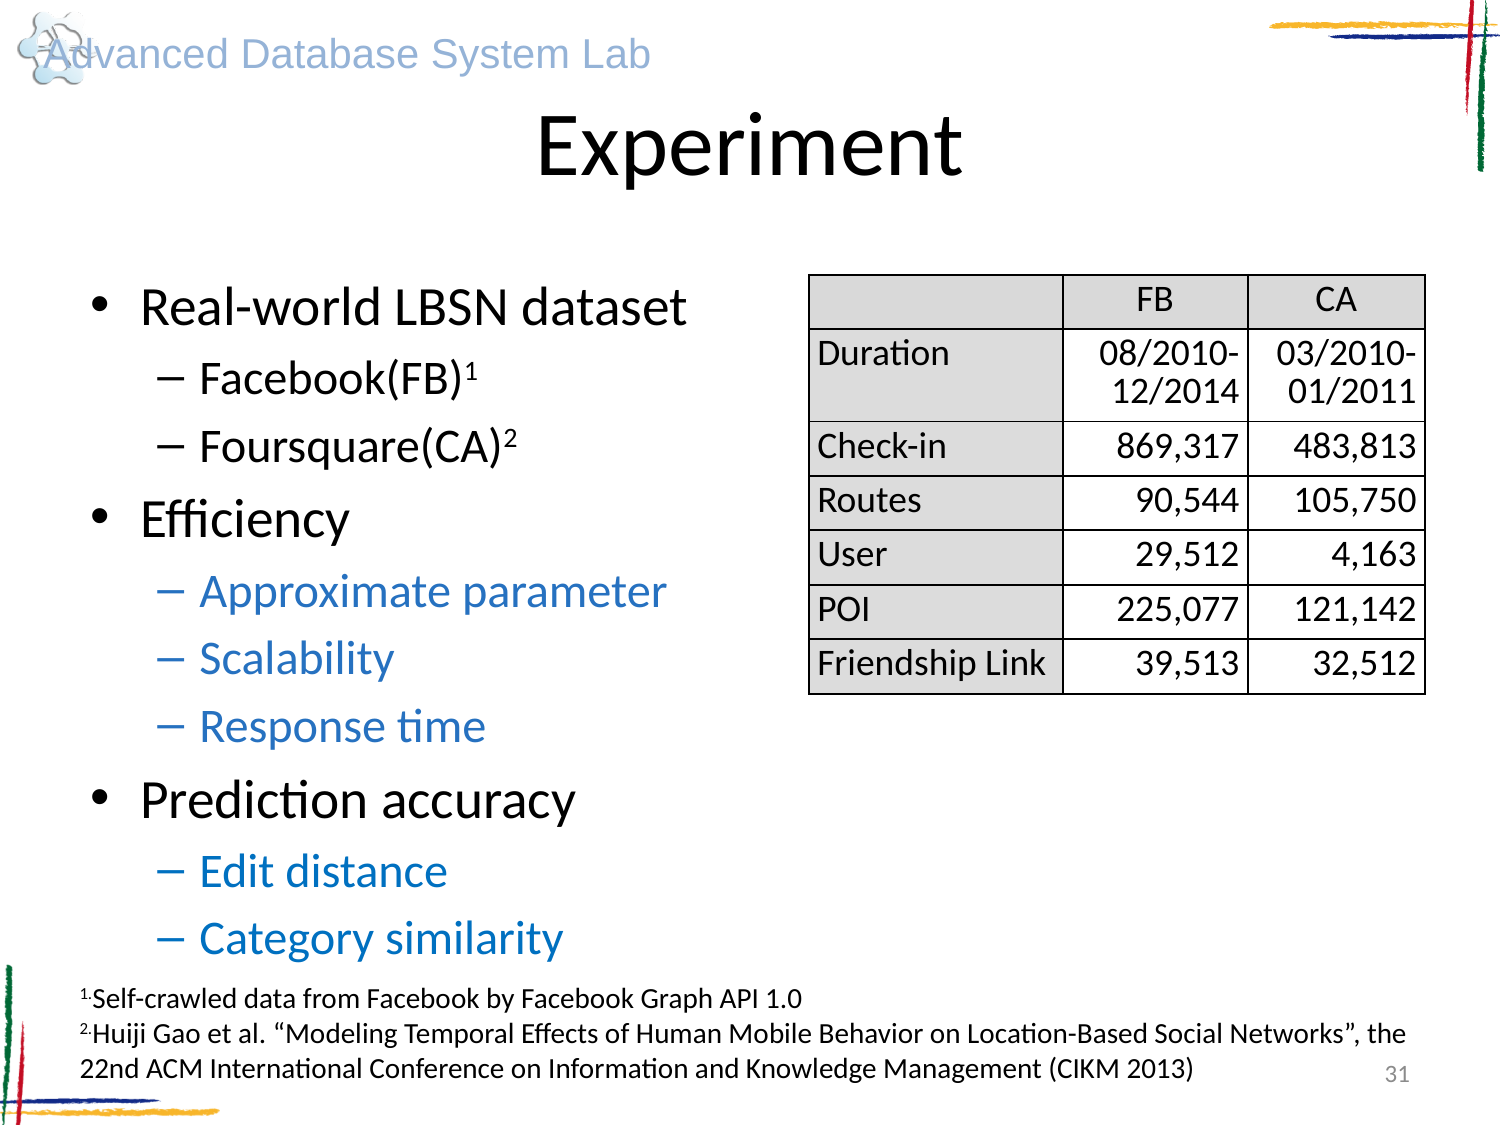

# Experiment
Real-world LBSN dataset
Facebook(FB)1
Foursquare(CA)2
Efficiency
Approximate parameter
Scalability
Response time
Prediction accuracy
Edit distance
Category similarity

|  | FB | CA |
| --- | --- | --- |
| Duration | 08/2010- 12/2014 | 03/2010- 01/2011 |
| Check-in | 869,317 | 483,813 |
| Routes | 90,544 | 105,750 |
| User | 29,512 | 4,163 |
| POI | 225,077 | 121,142 |
| Friendship Link | 39,513 | 32,512 |
1.Self-crawled data from Facebook by Facebook Graph API 1.0
2.Huiji Gao et al. “Modeling Temporal Effects of Human Mobile Behavior on Location-Based Social Networks”, the 22nd ACM International Conference on Information and Knowledge Management (CIKM 2013)
31